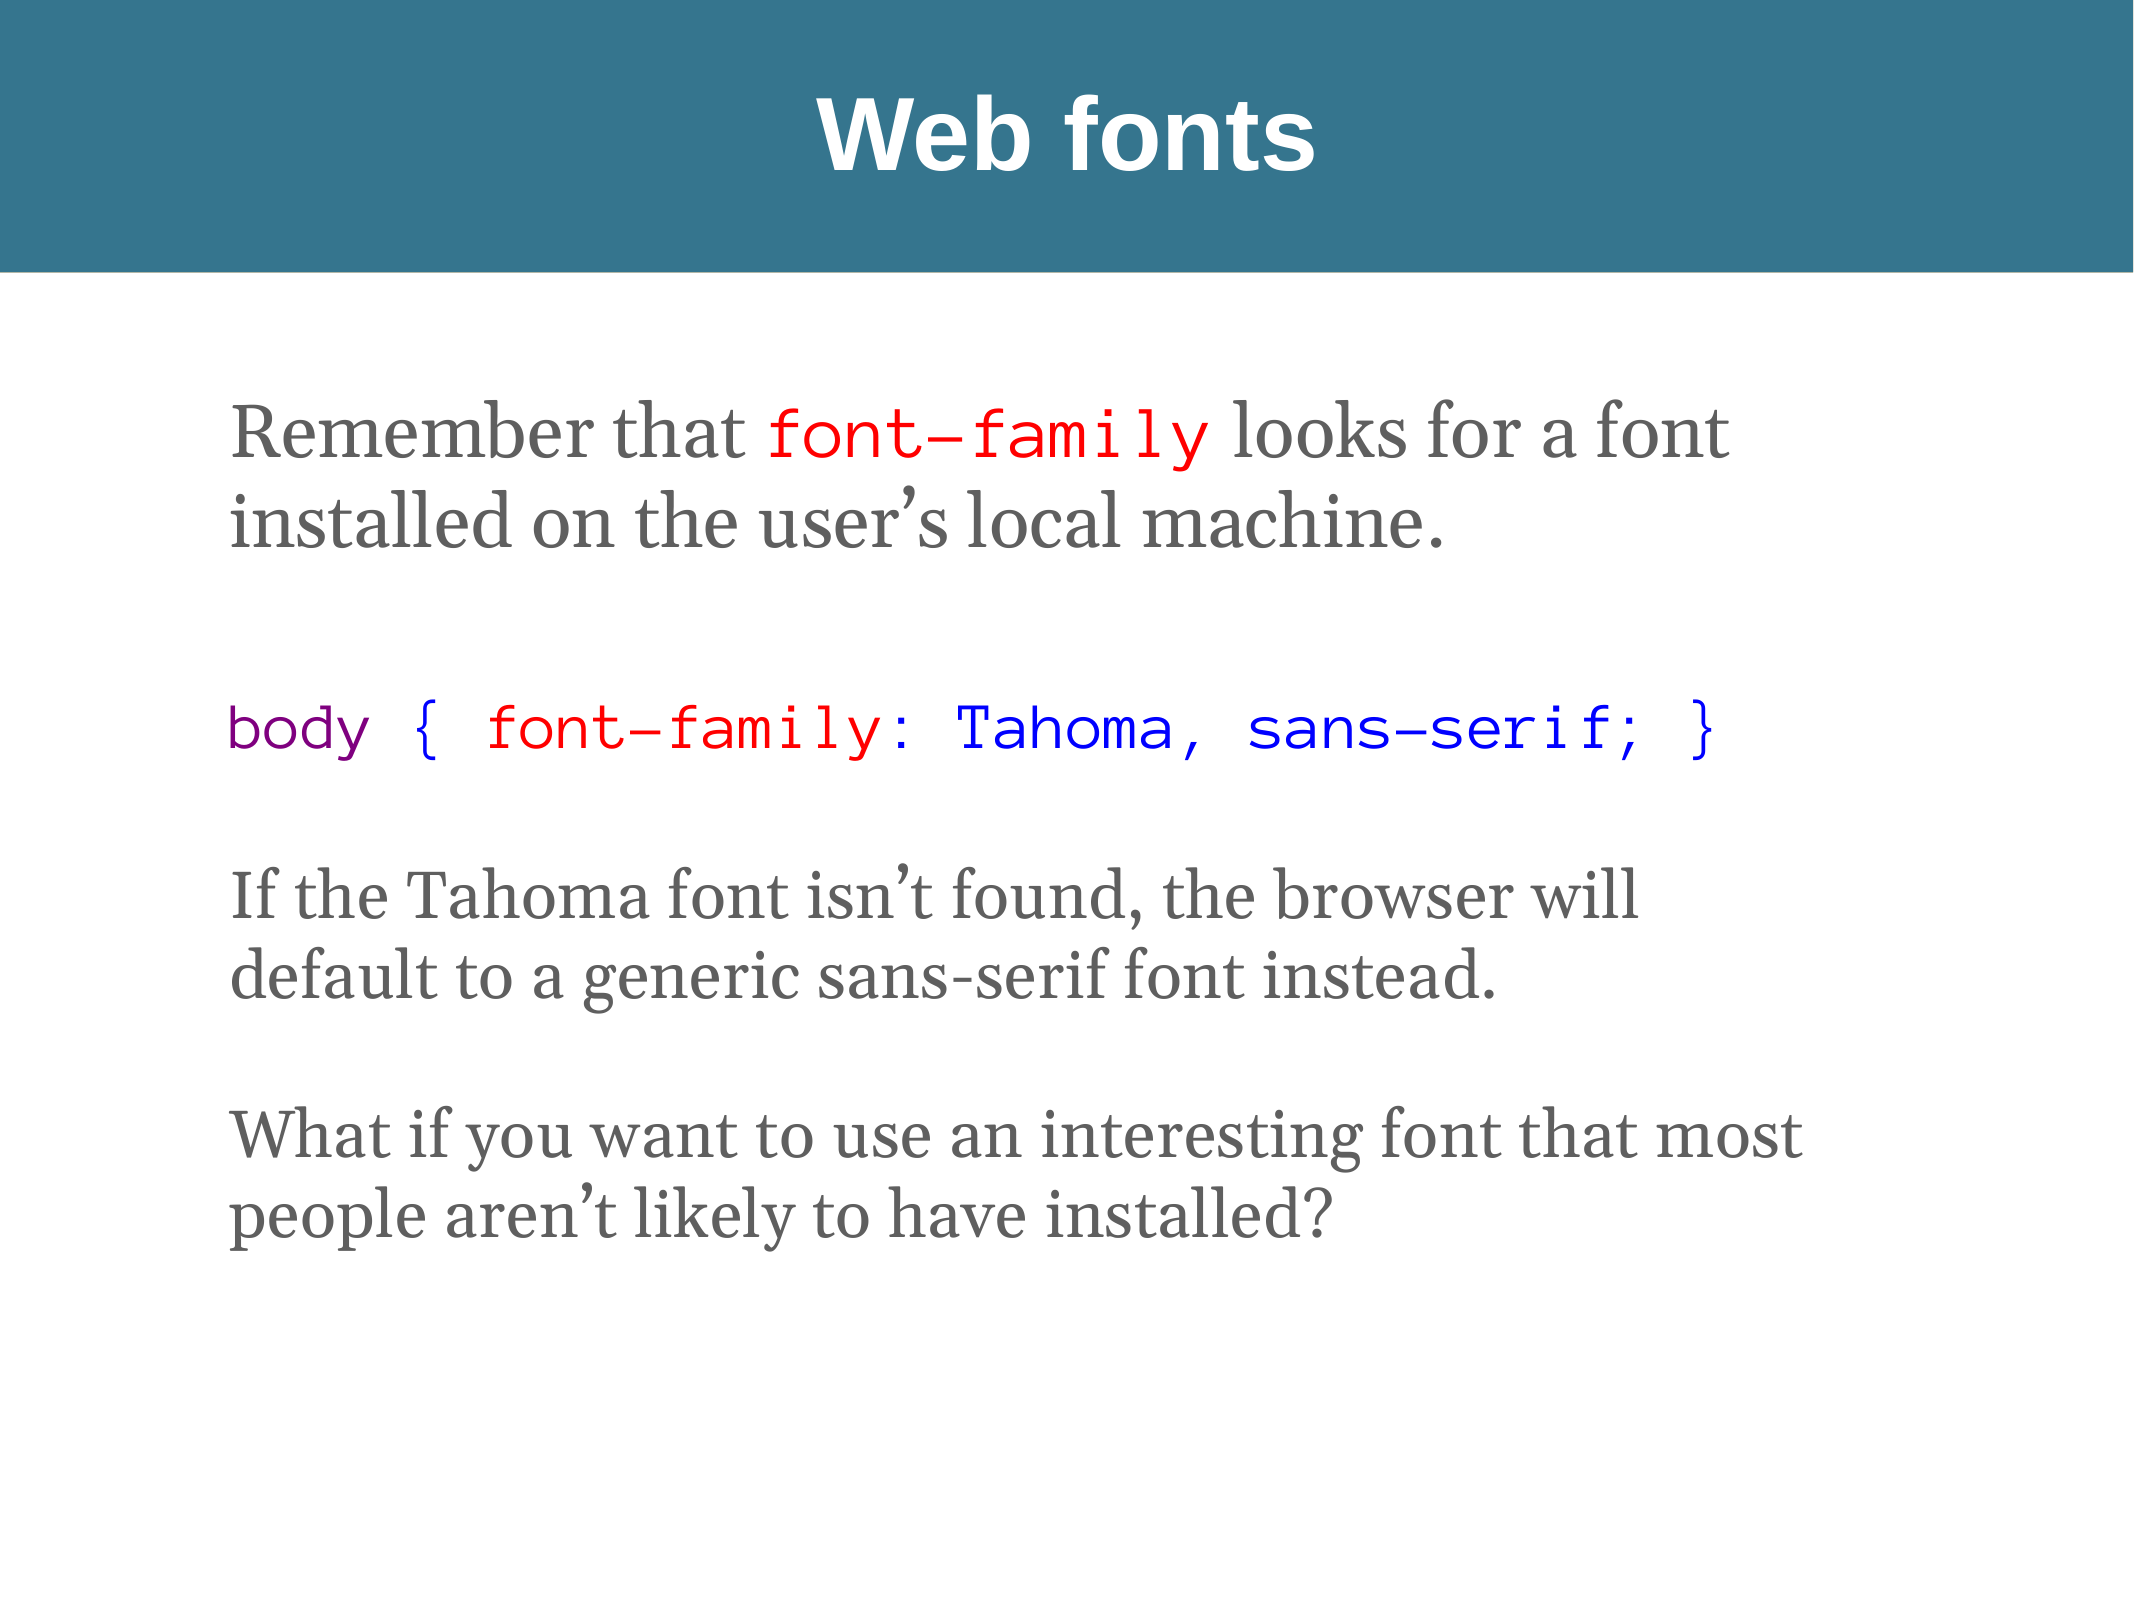

# Web fonts
Remember that font-family looks for a font installed on the user’s local machine.

body { font-family: Tahoma, sans-serif; }

If the Tahoma font isn’t found, the browser will default to a generic sans-serif font instead.

What if you want to use an interesting font that most people aren’t likely to have installed?